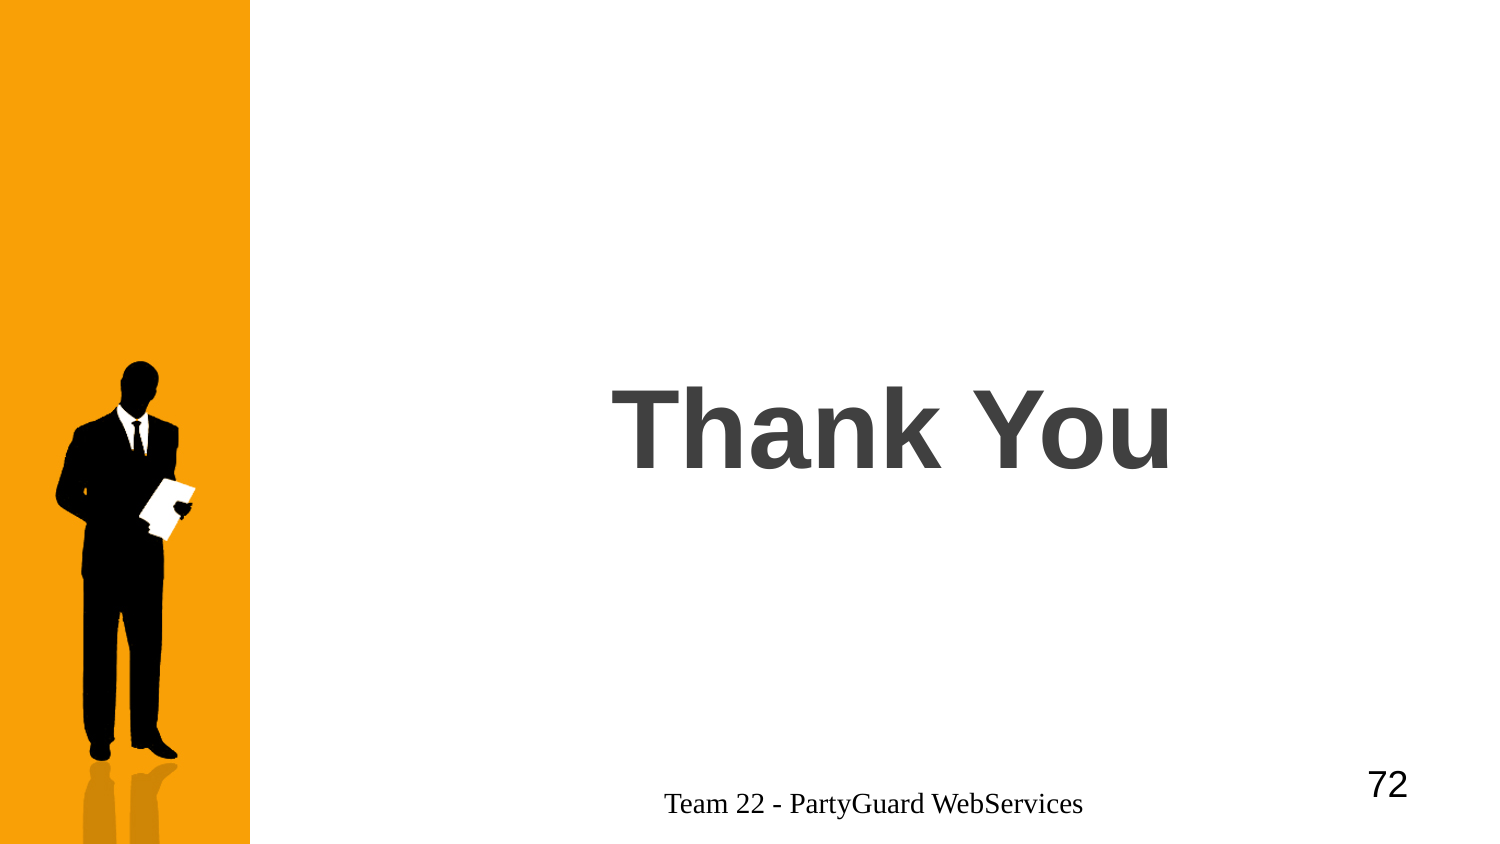

# Thank You
72
Team 22 - PartyGuard WebServices